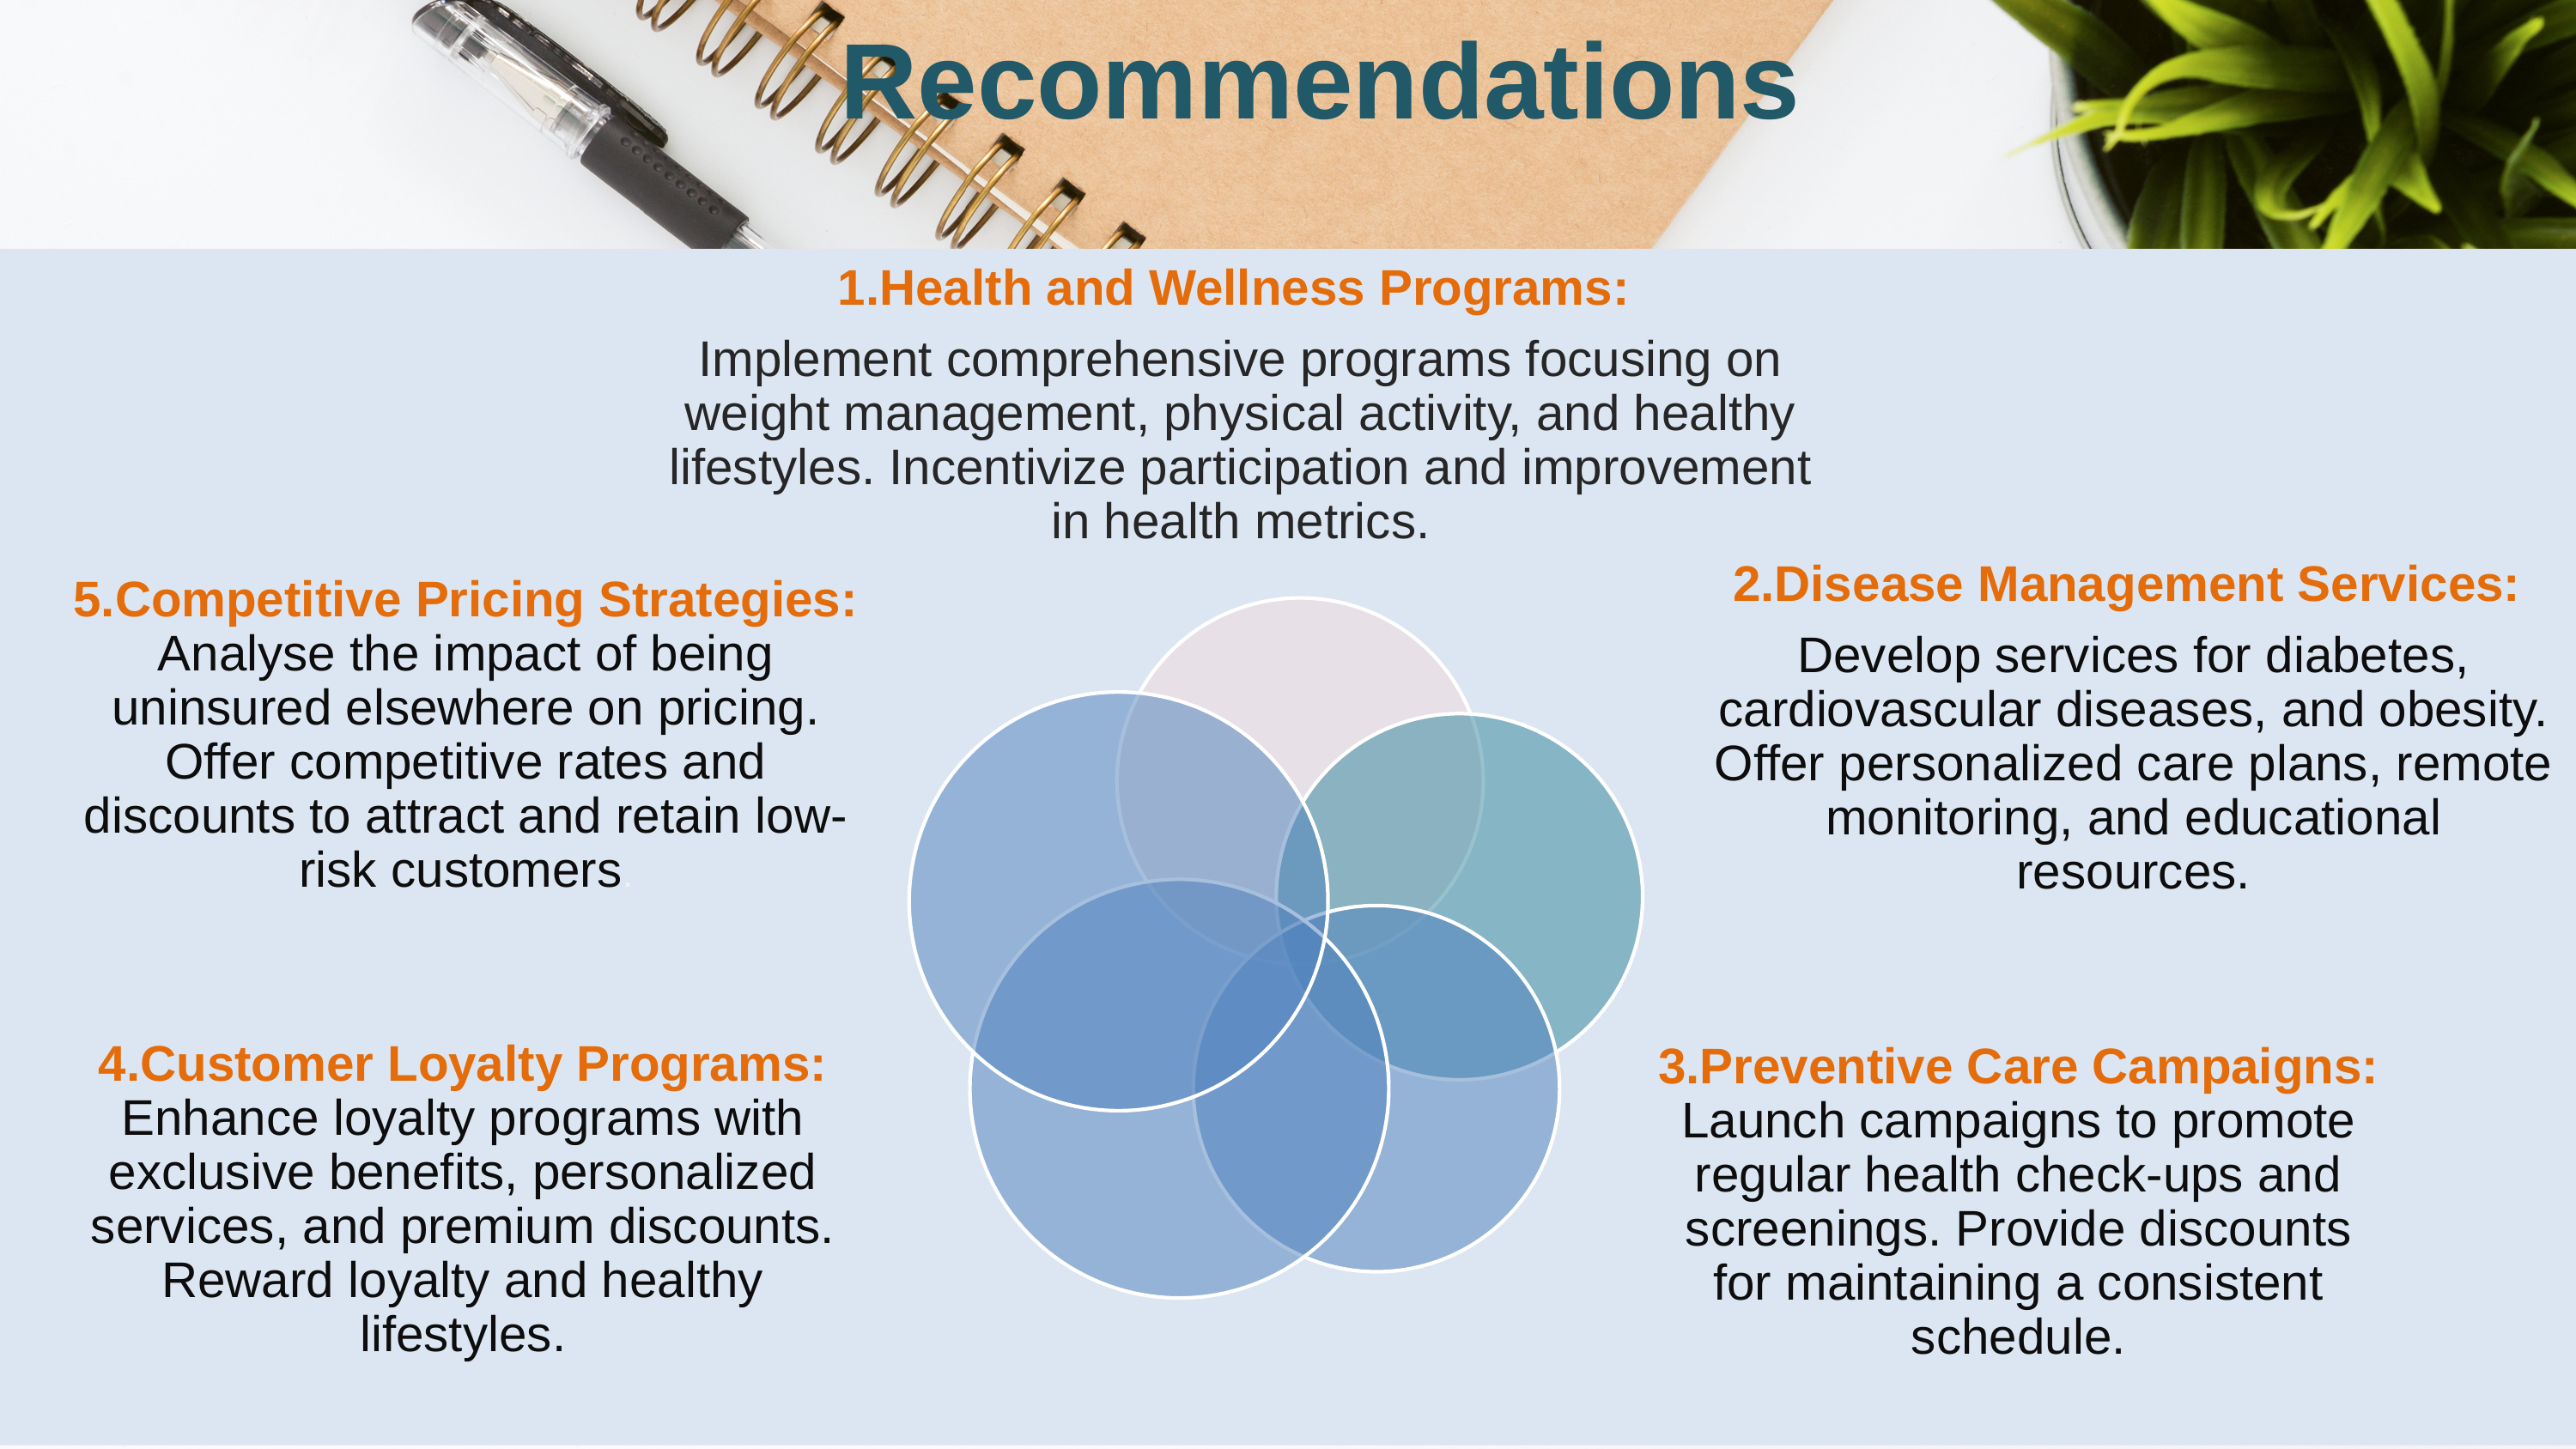

Recommendations
1.Health and Wellness Programs:
Implement comprehensive programs focusing on weight management, physical activity, and healthy lifestyles. Incentivize participation and improvement in health metrics.
2.Disease Management Services:
Develop services for diabetes, cardiovascular diseases, and obesity. Offer personalized care plans, remote monitoring, and educational resources.
3.Preventive Care Campaigns: Launch campaigns to promote regular health check-ups and screenings. Provide discounts for maintaining a consistent schedule.
4.Customer Loyalty Programs: Enhance loyalty programs with exclusive benefits, personalized services, and premium discounts. Reward loyalty and healthy lifestyles.
5.Competitive Pricing Strategies: Analyse the impact of being uninsured elsewhere on pricing. Offer competitive rates and discounts to attract and retain low-risk customers.